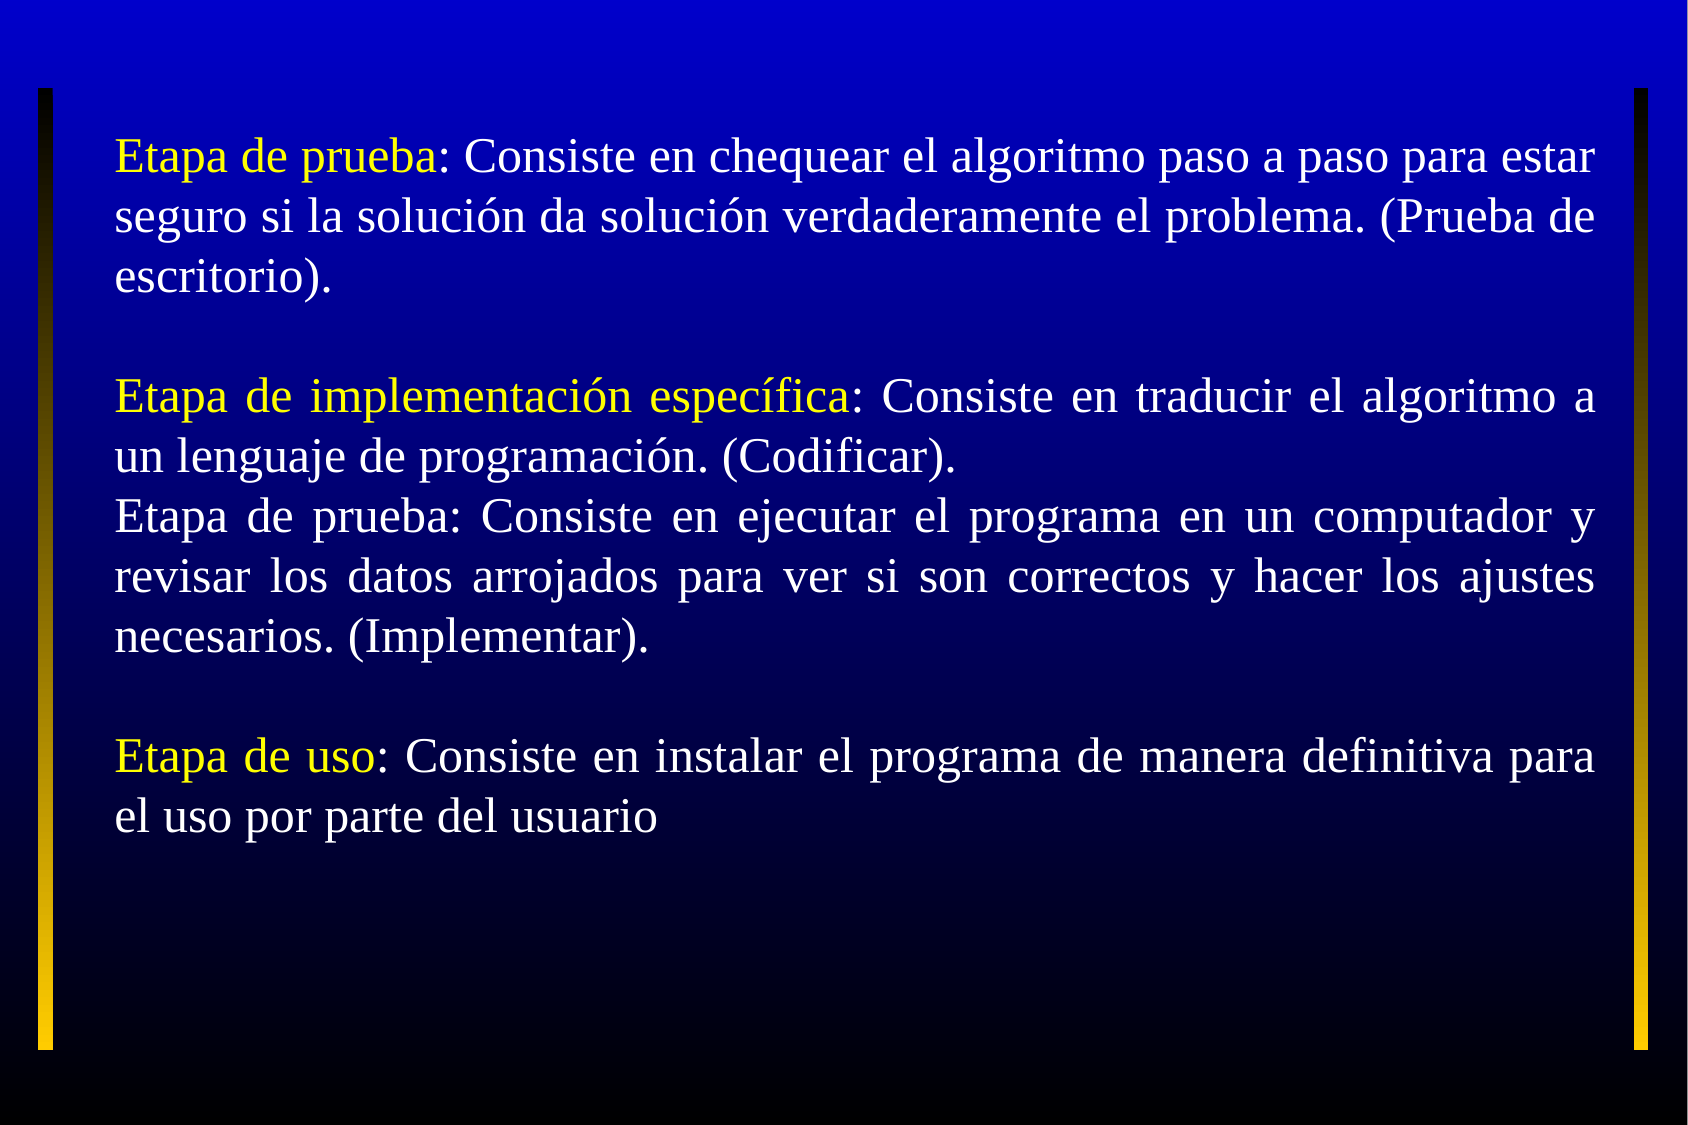

Etapa de prueba: Consiste en chequear el algoritmo paso a paso para estar seguro si la solución da solución verdaderamente el problema. (Prueba de escritorio).

Etapa de implementación específica: Consiste en traducir el algoritmo a un lenguaje de programación. (Codificar).
Etapa de prueba: Consiste en ejecutar el programa en un computador y revisar los datos arrojados para ver si son correctos y hacer los ajustes necesarios. (Implementar).

Etapa de uso: Consiste en instalar el programa de manera definitiva para el uso por parte del usuario